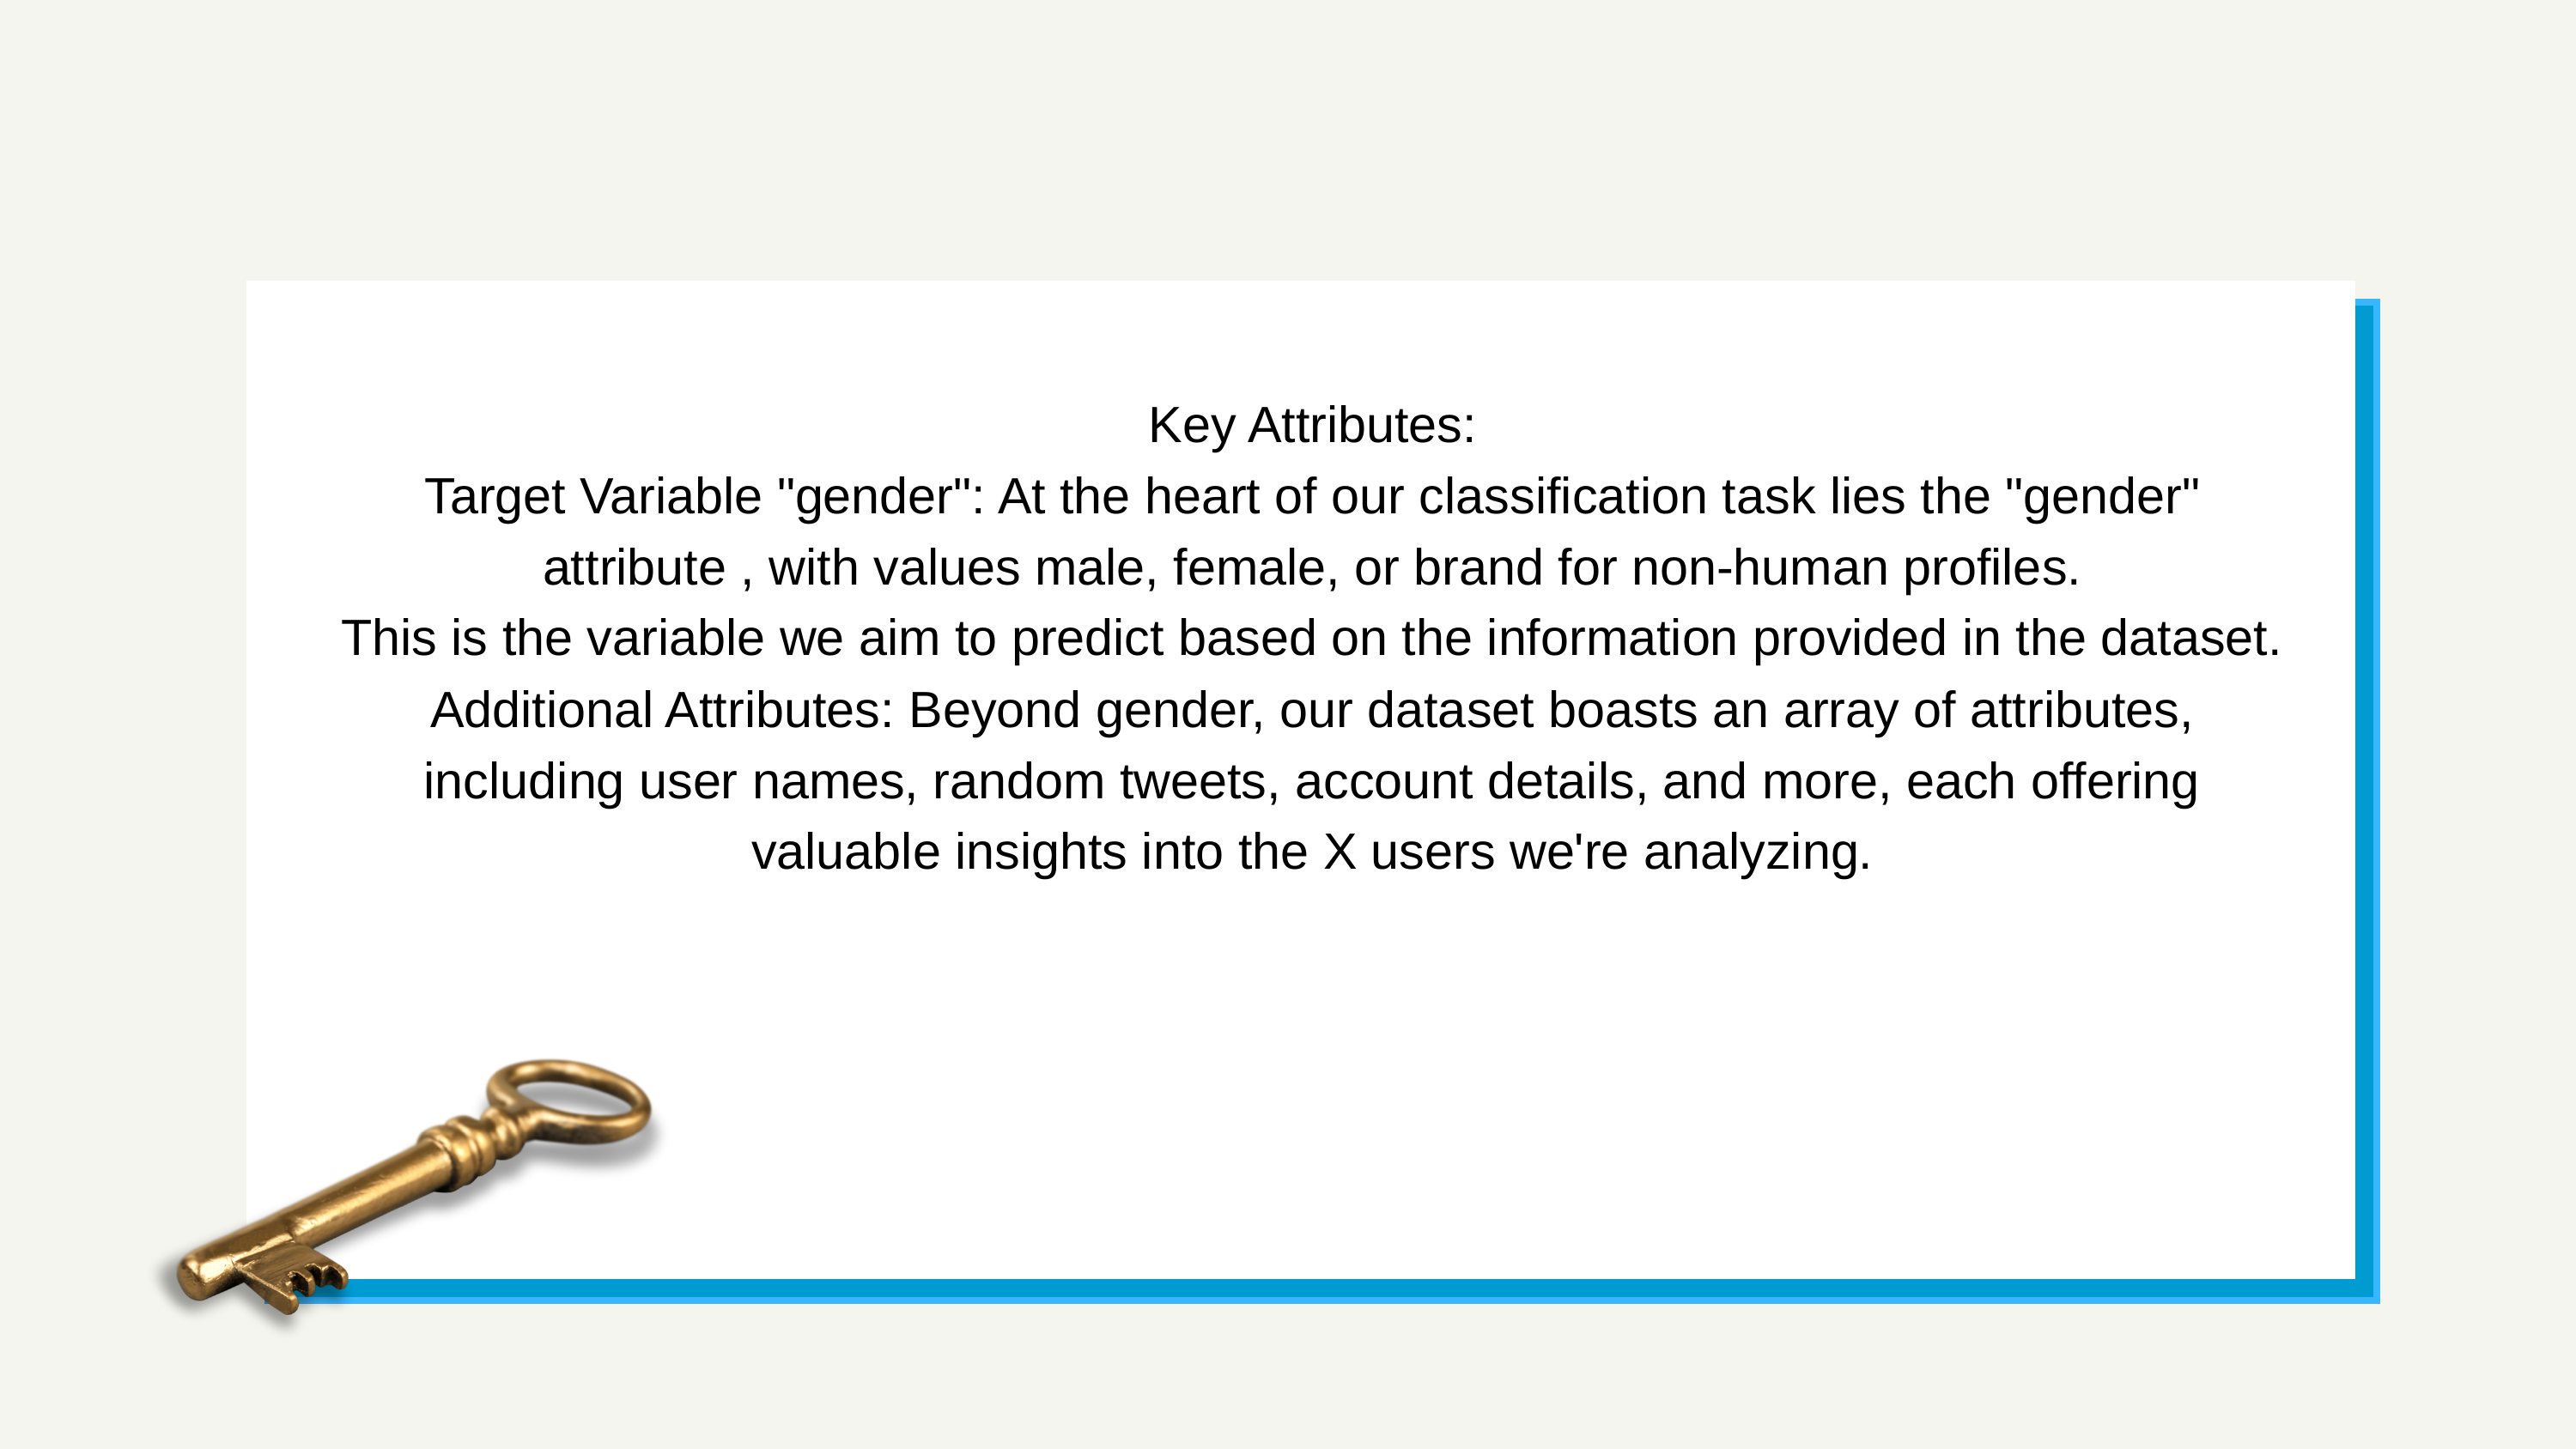

Key Attributes:
Target Variable "gender": At the heart of our classification task lies the "gender" attribute , with values male, female, or brand for non-human profiles.
This is the variable we aim to predict based on the information provided in the dataset.
Additional Attributes: Beyond gender, our dataset boasts an array of attributes, including user names, random tweets, account details, and more, each offering valuable insights into the X users we're analyzing.